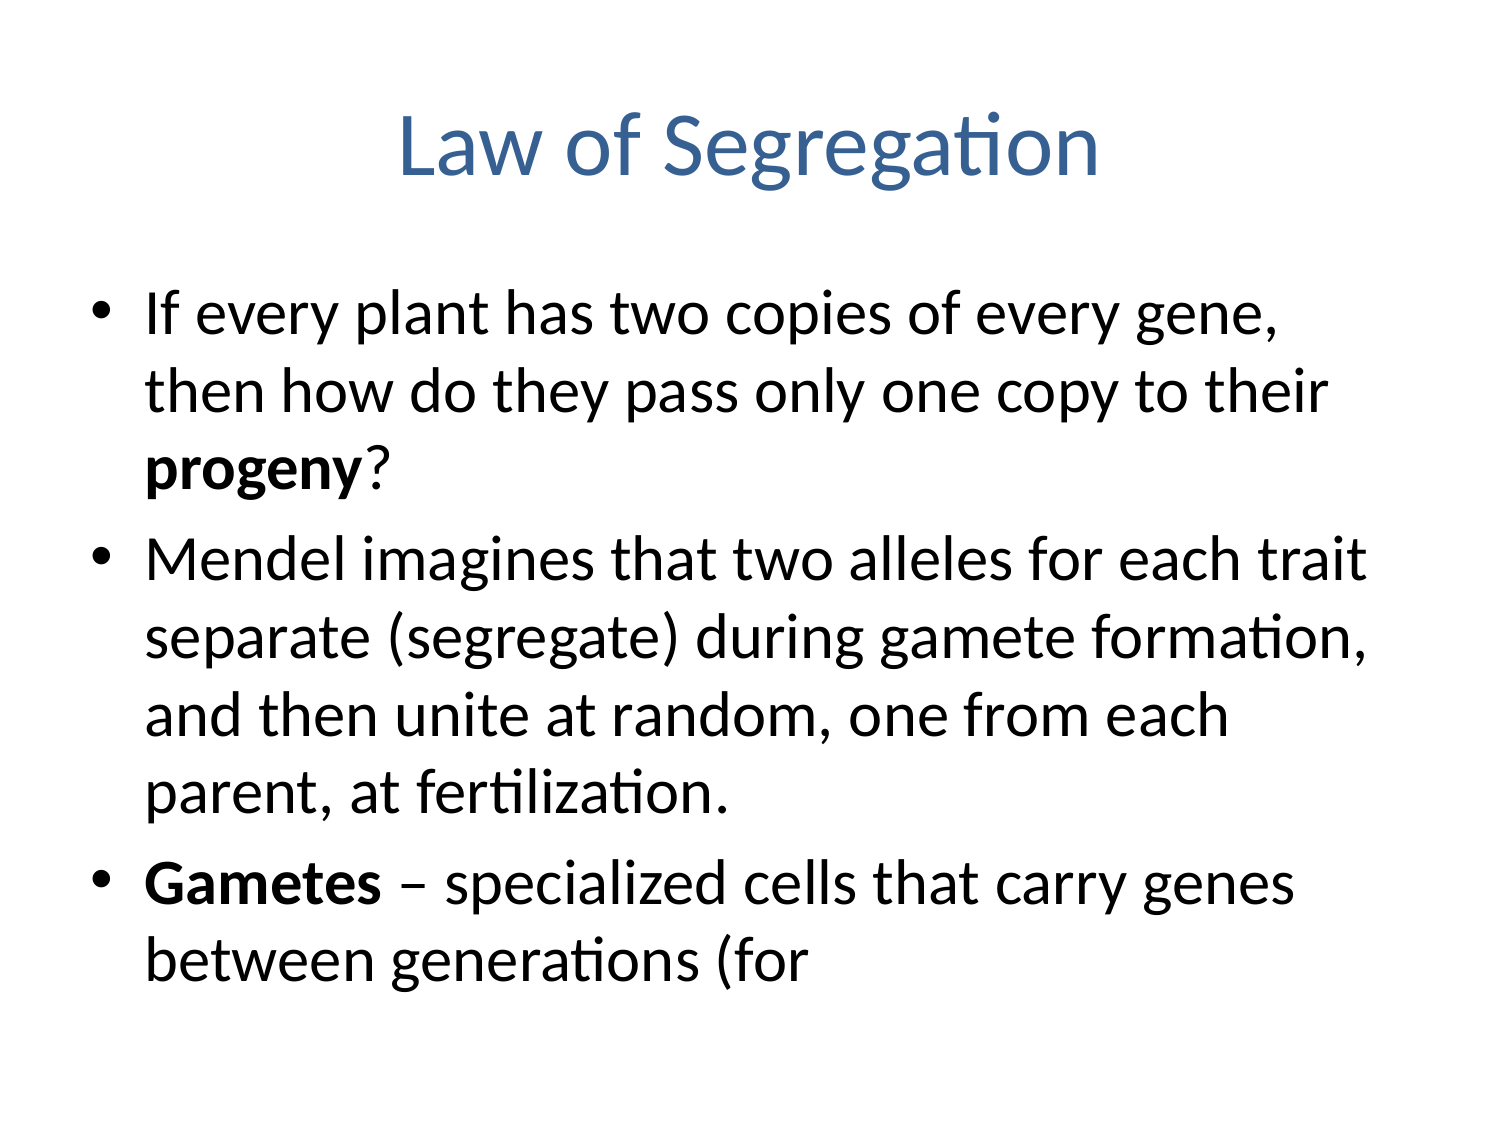

# Law of Segregation
If every plant has two copies of every gene, then how do they pass only one copy to their progeny?
Mendel imagines that two alleles for each trait separate (segregate) during gamete formation, and then unite at random, one from each parent, at fertilization.
Gametes – specialized cells that carry genes between generations (for